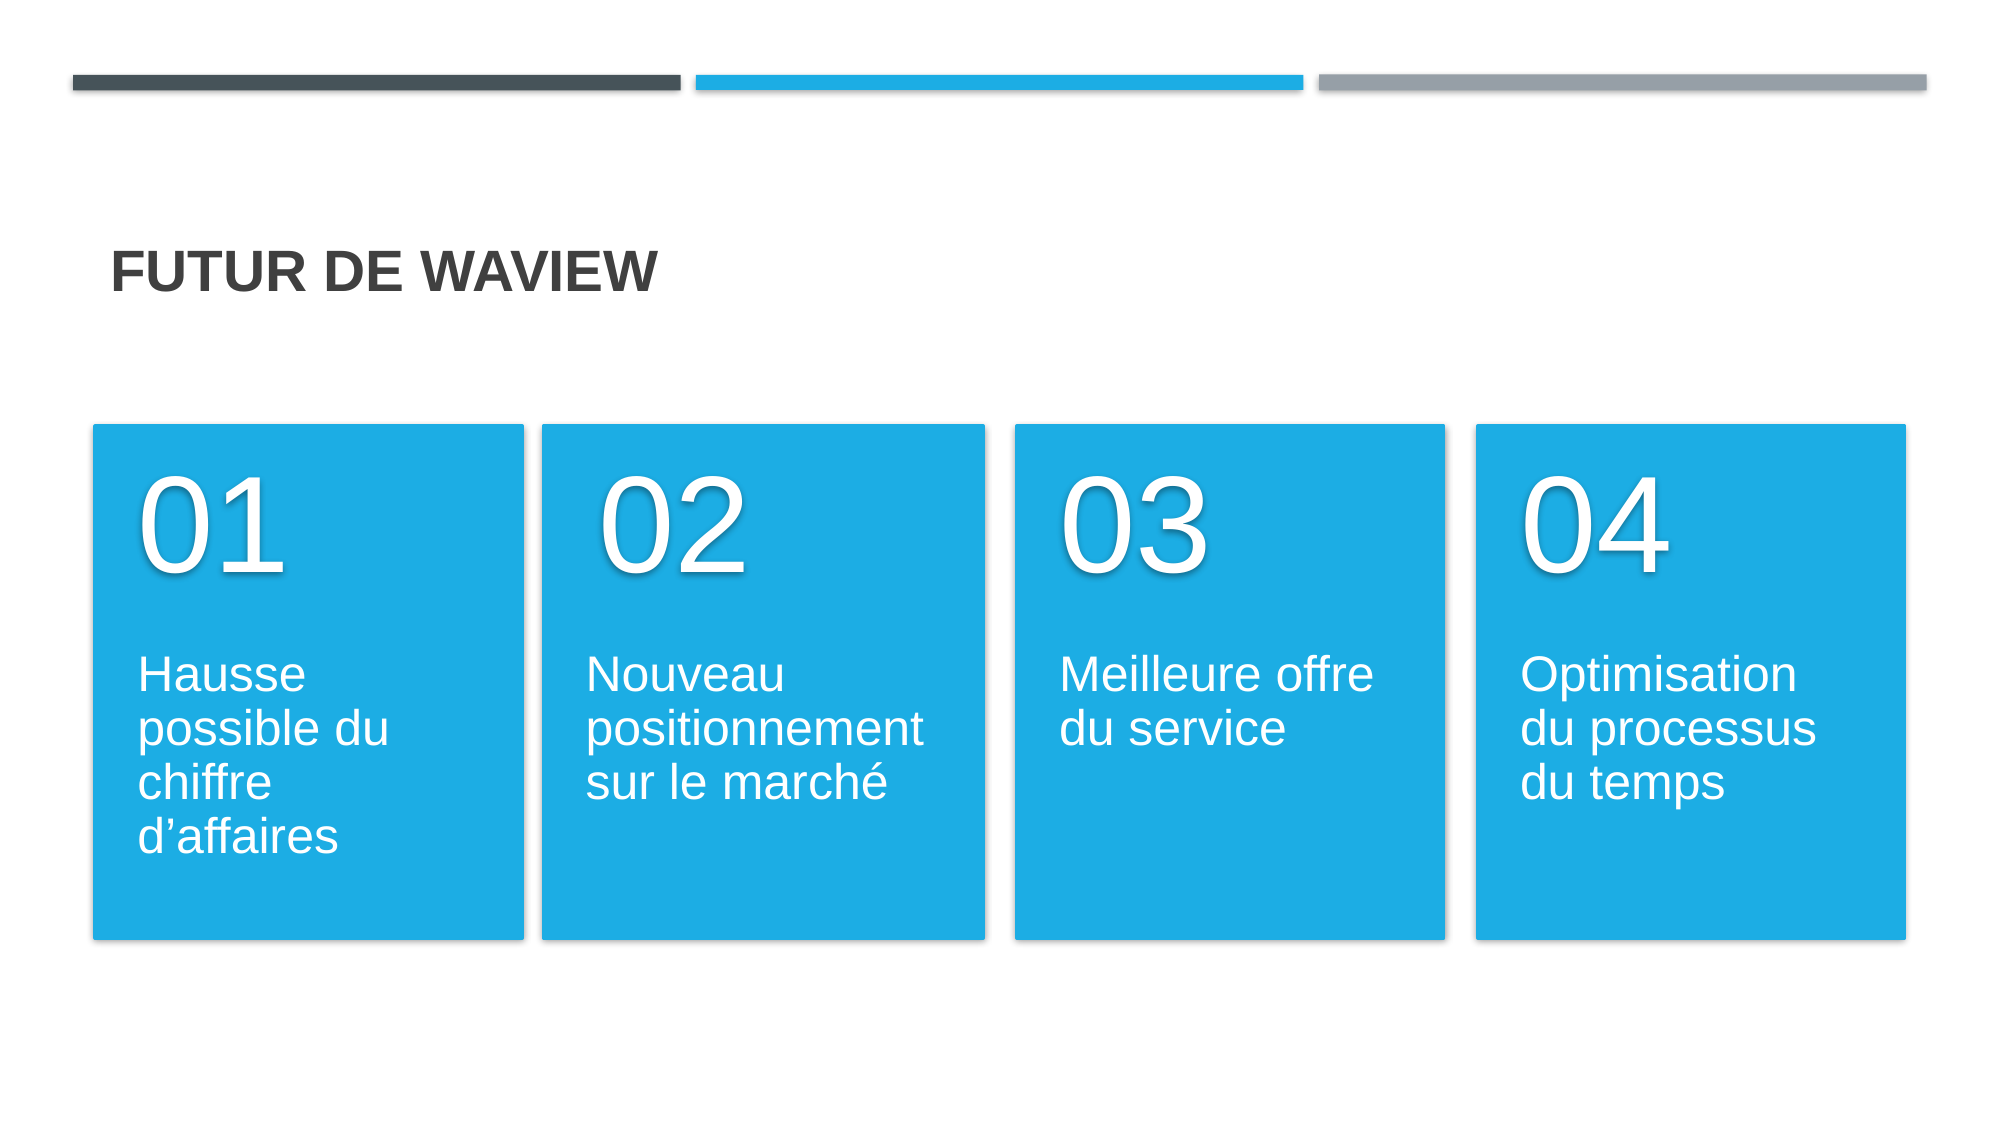

# Futur de waview

Hausse possible du chiffre d’affaires
01

Nouveau positionnement sur le marché
02

Meilleure offre du service
03

Optimisation du processus du temps
04